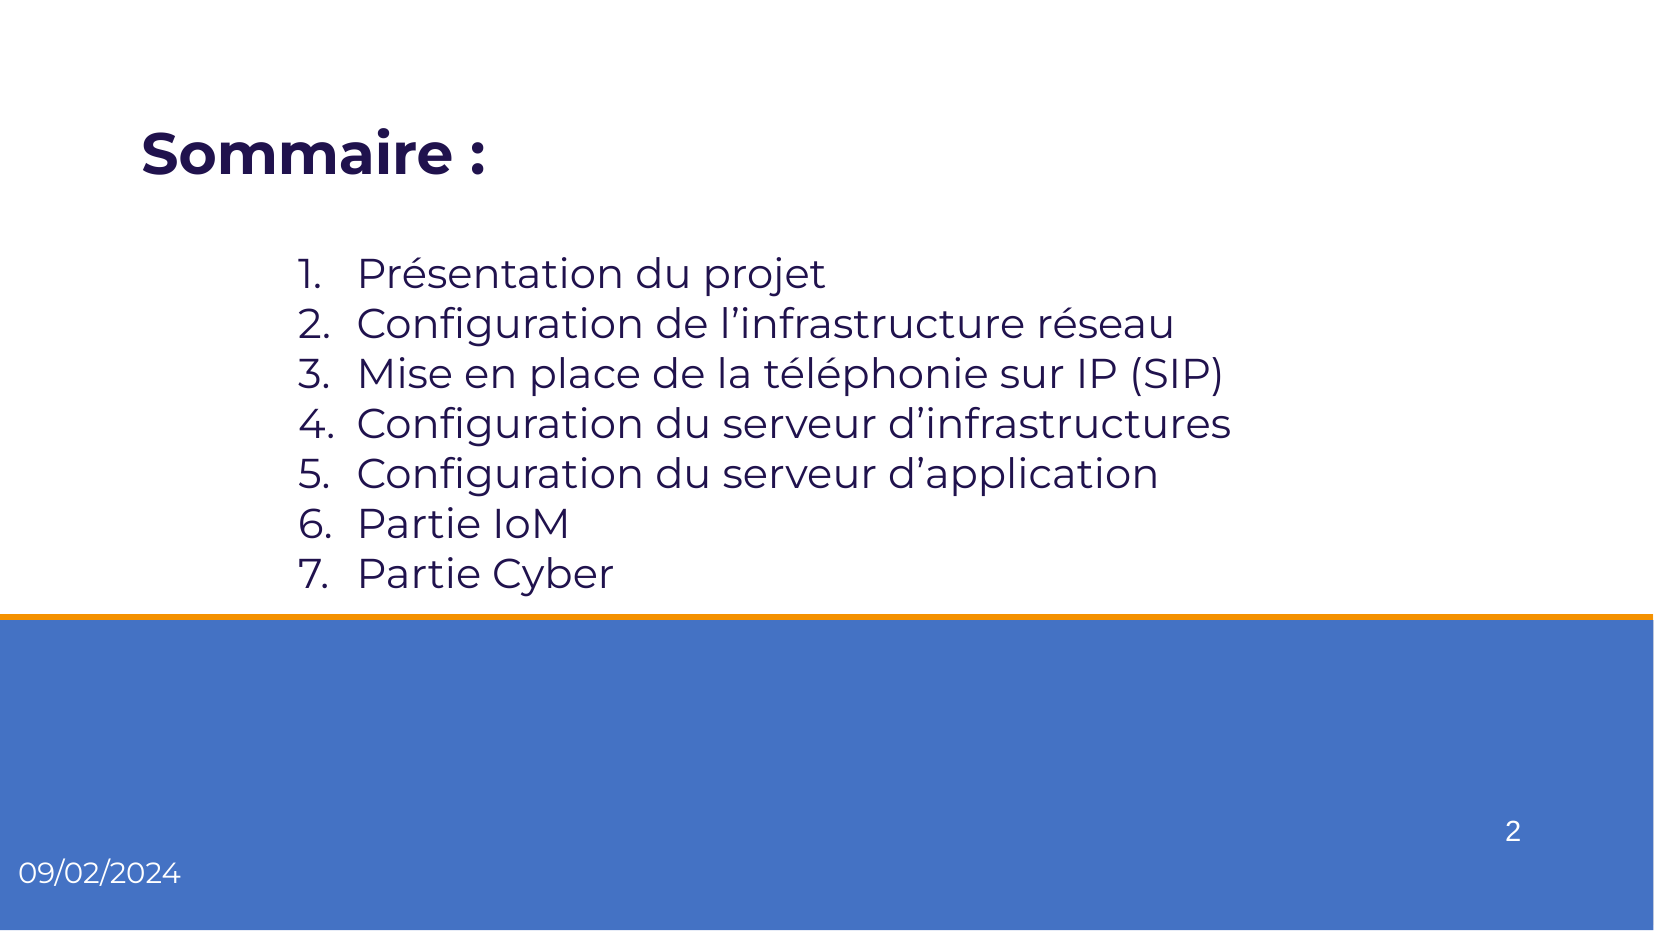

Présentation du projet
Configuration de l’infrastructure réseau
Mise en place de la téléphonie sur IP (SIP)
Configuration du serveur d’infrastructures
Configuration du serveur d’application
Partie IoM
Partie Cyber
Sommaire :
2
09/02/2024